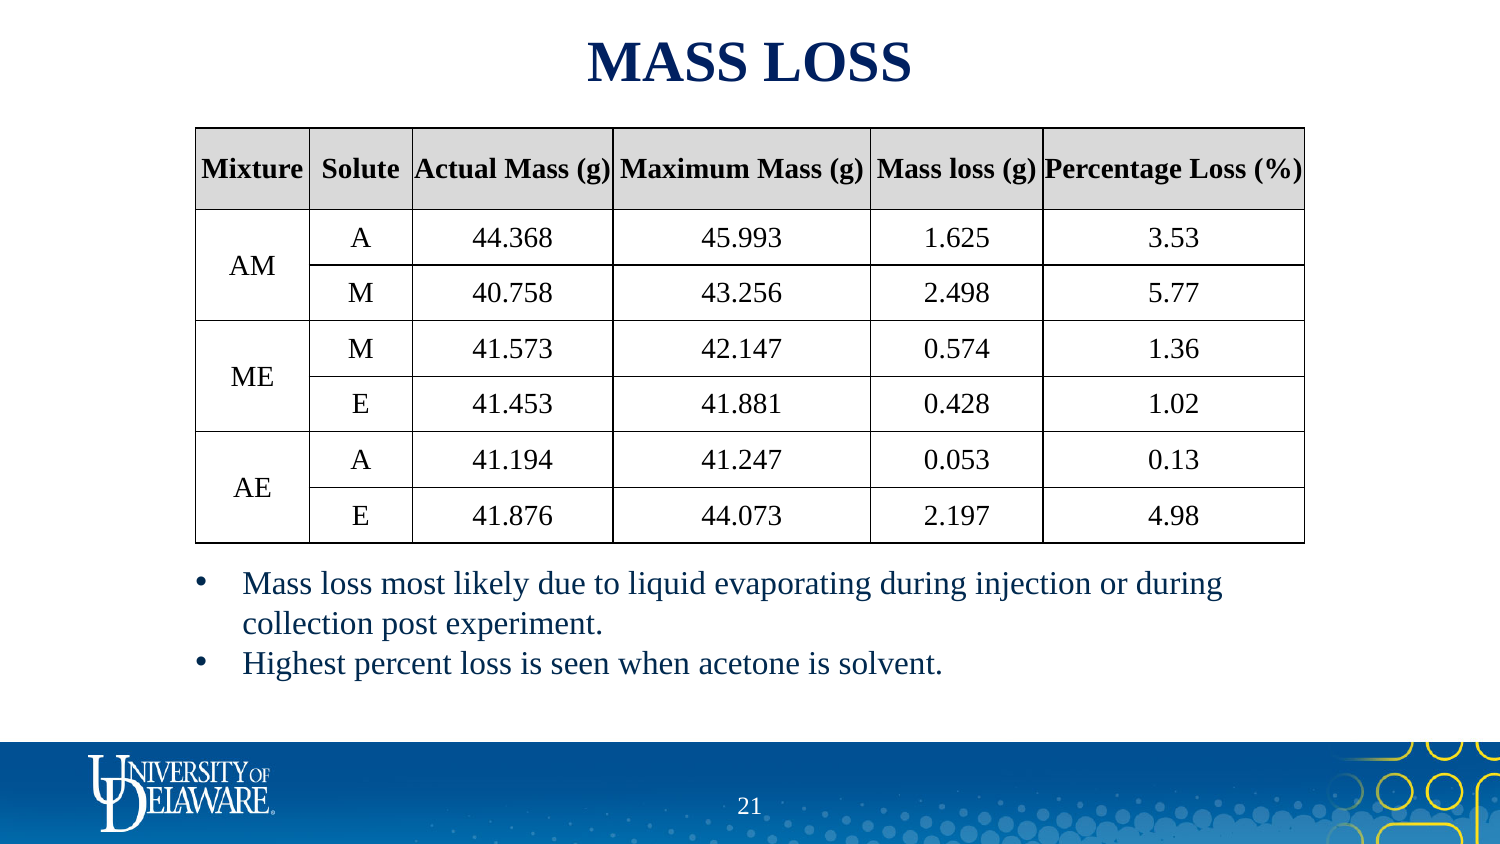

# MASS LOSS
| Mixture | Solute | Actual Mass (g) | Maximum Mass (g) | Mass loss (g) | Percentage Loss (%) |
| --- | --- | --- | --- | --- | --- |
| AM | A | 44.368 | 45.993 | 1.625 | 3.53 |
|  | M | 40.758 | 43.256 | 2.498 | 5.77 |
| ME | M | 41.573 | 42.147 | 0.574 | 1.36 |
|  | E | 41.453 | 41.881 | 0.428 | 1.02 |
| AE | A | 41.194 | 41.247 | 0.053 | 0.13 |
|  | E | 41.876 | 44.073 | 2.197 | 4.98 |

Mass loss most likely due to liquid evaporating during injection or during collection post experiment.
Highest percent loss is seen when acetone is solvent.

21